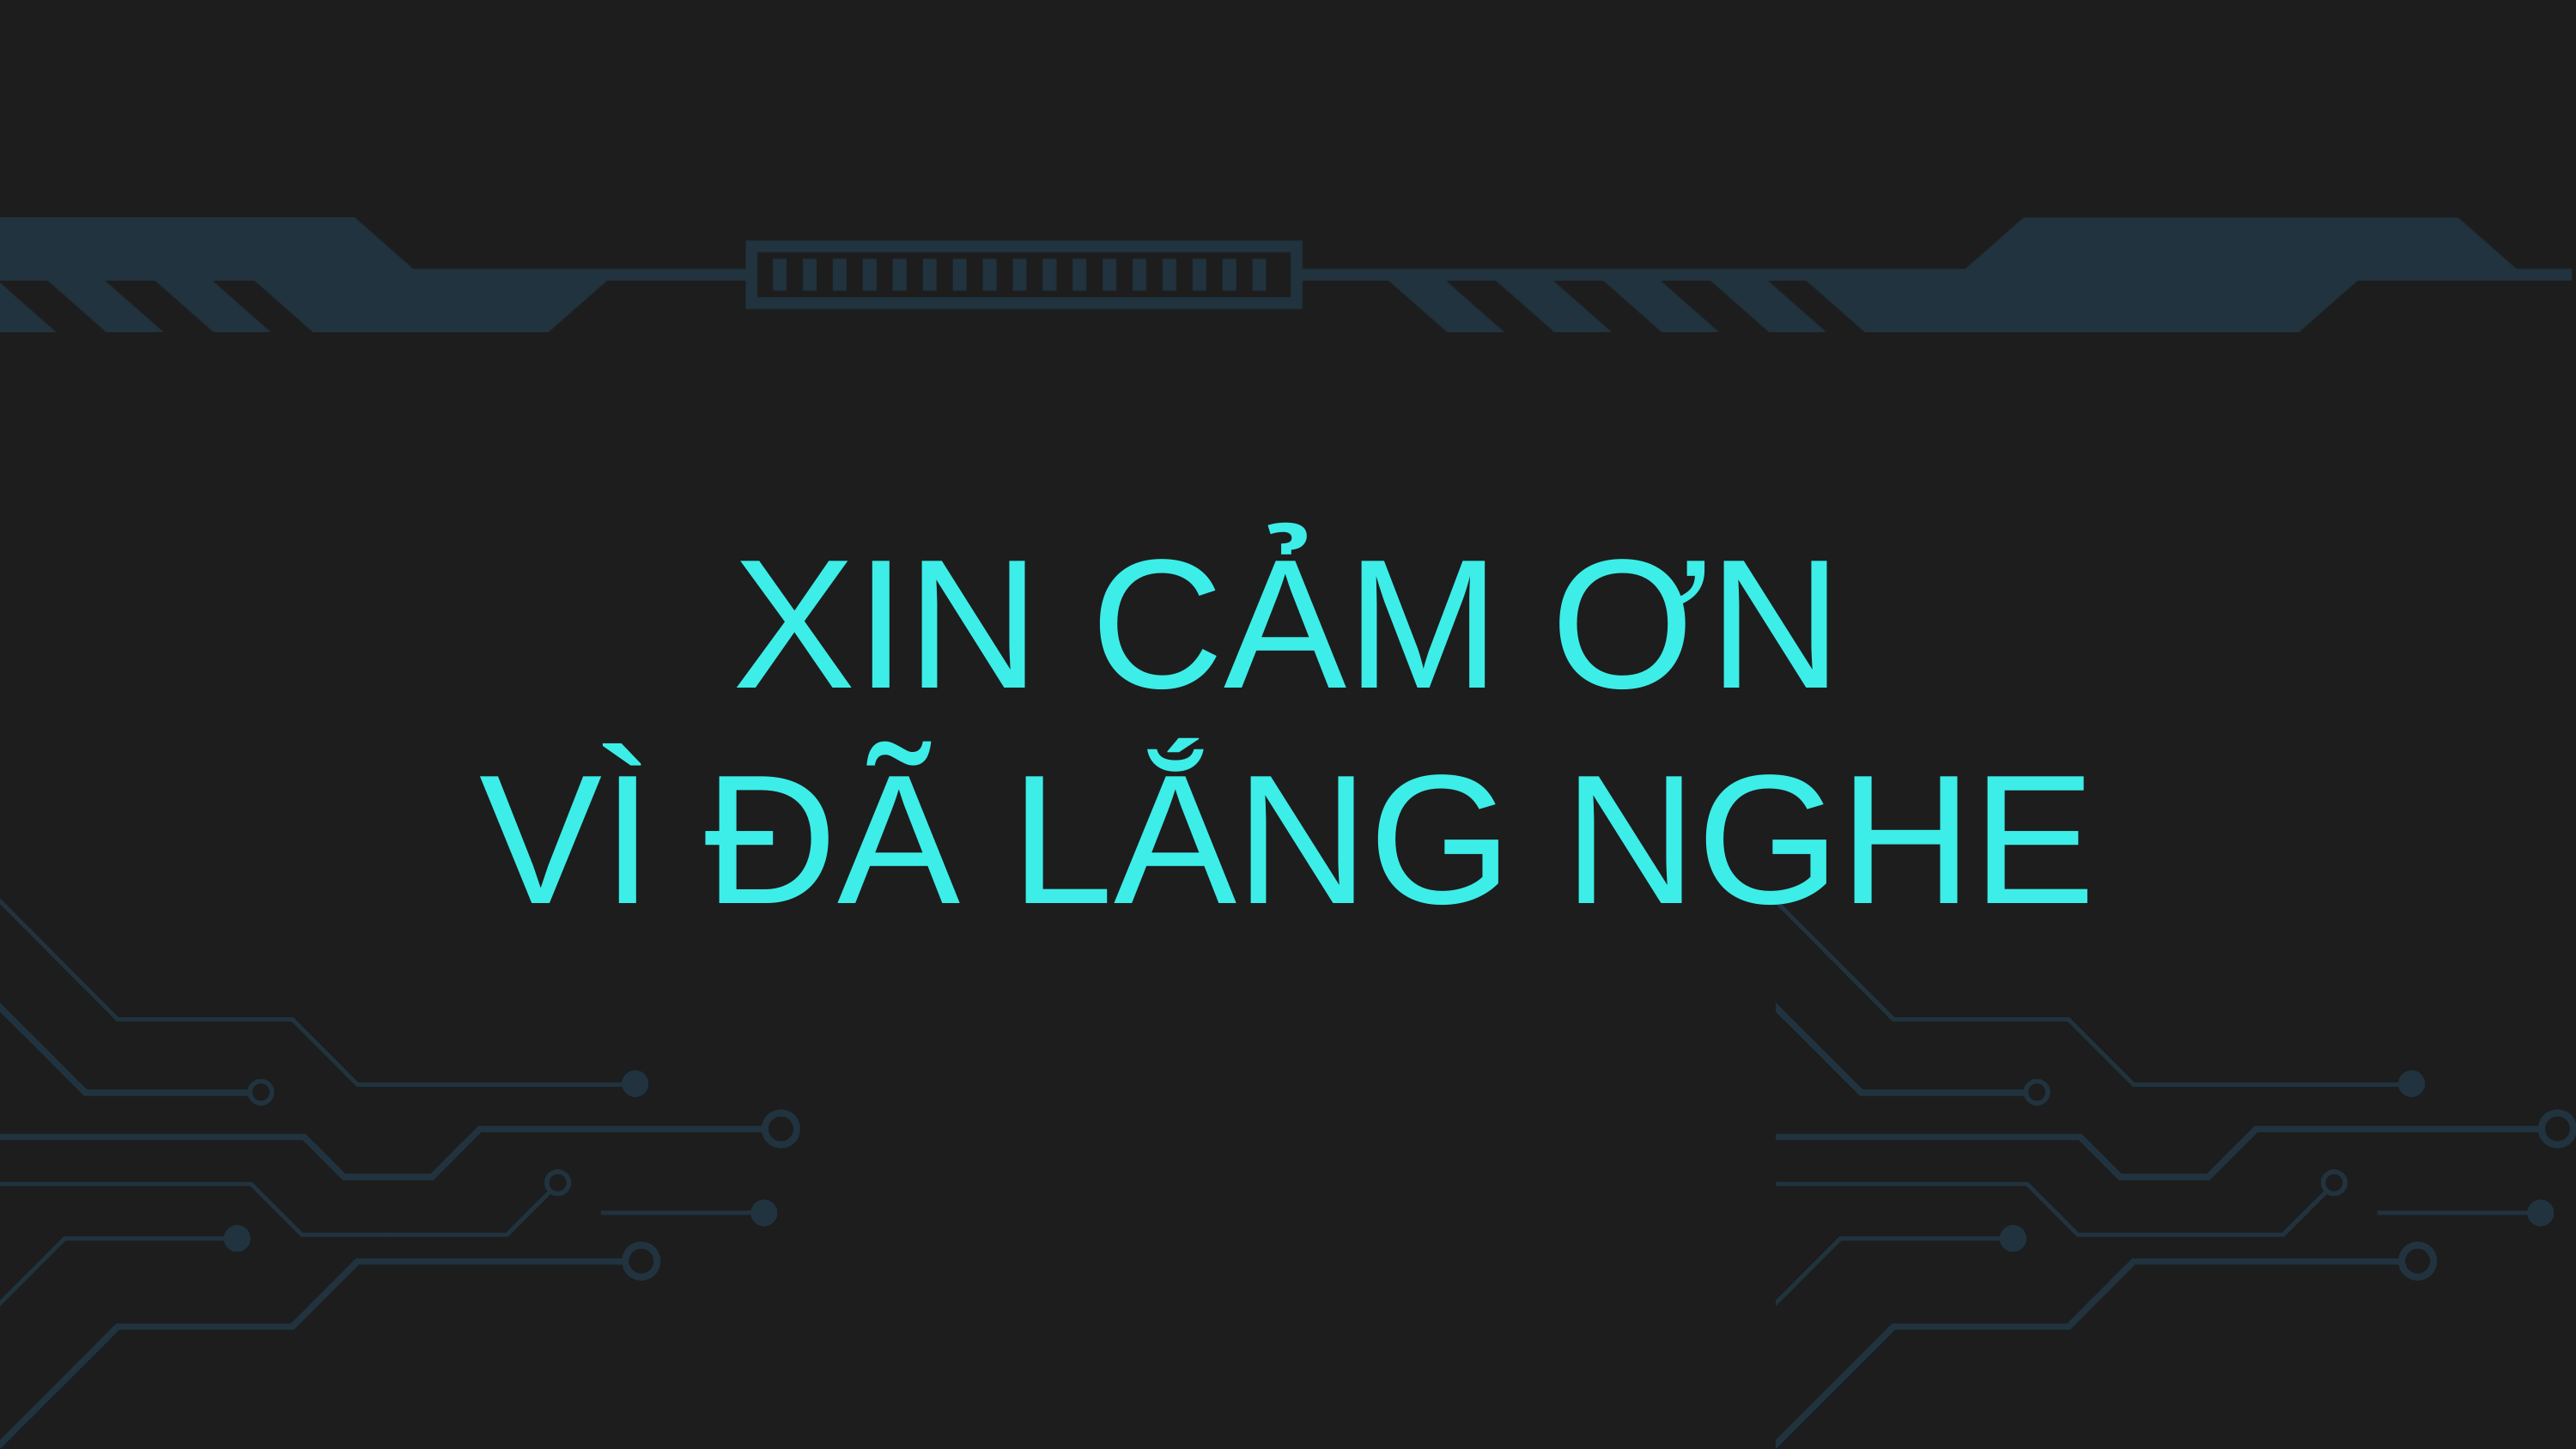

XIN CẢM ƠN
 VÌ ĐÃ LẮNG NGHE